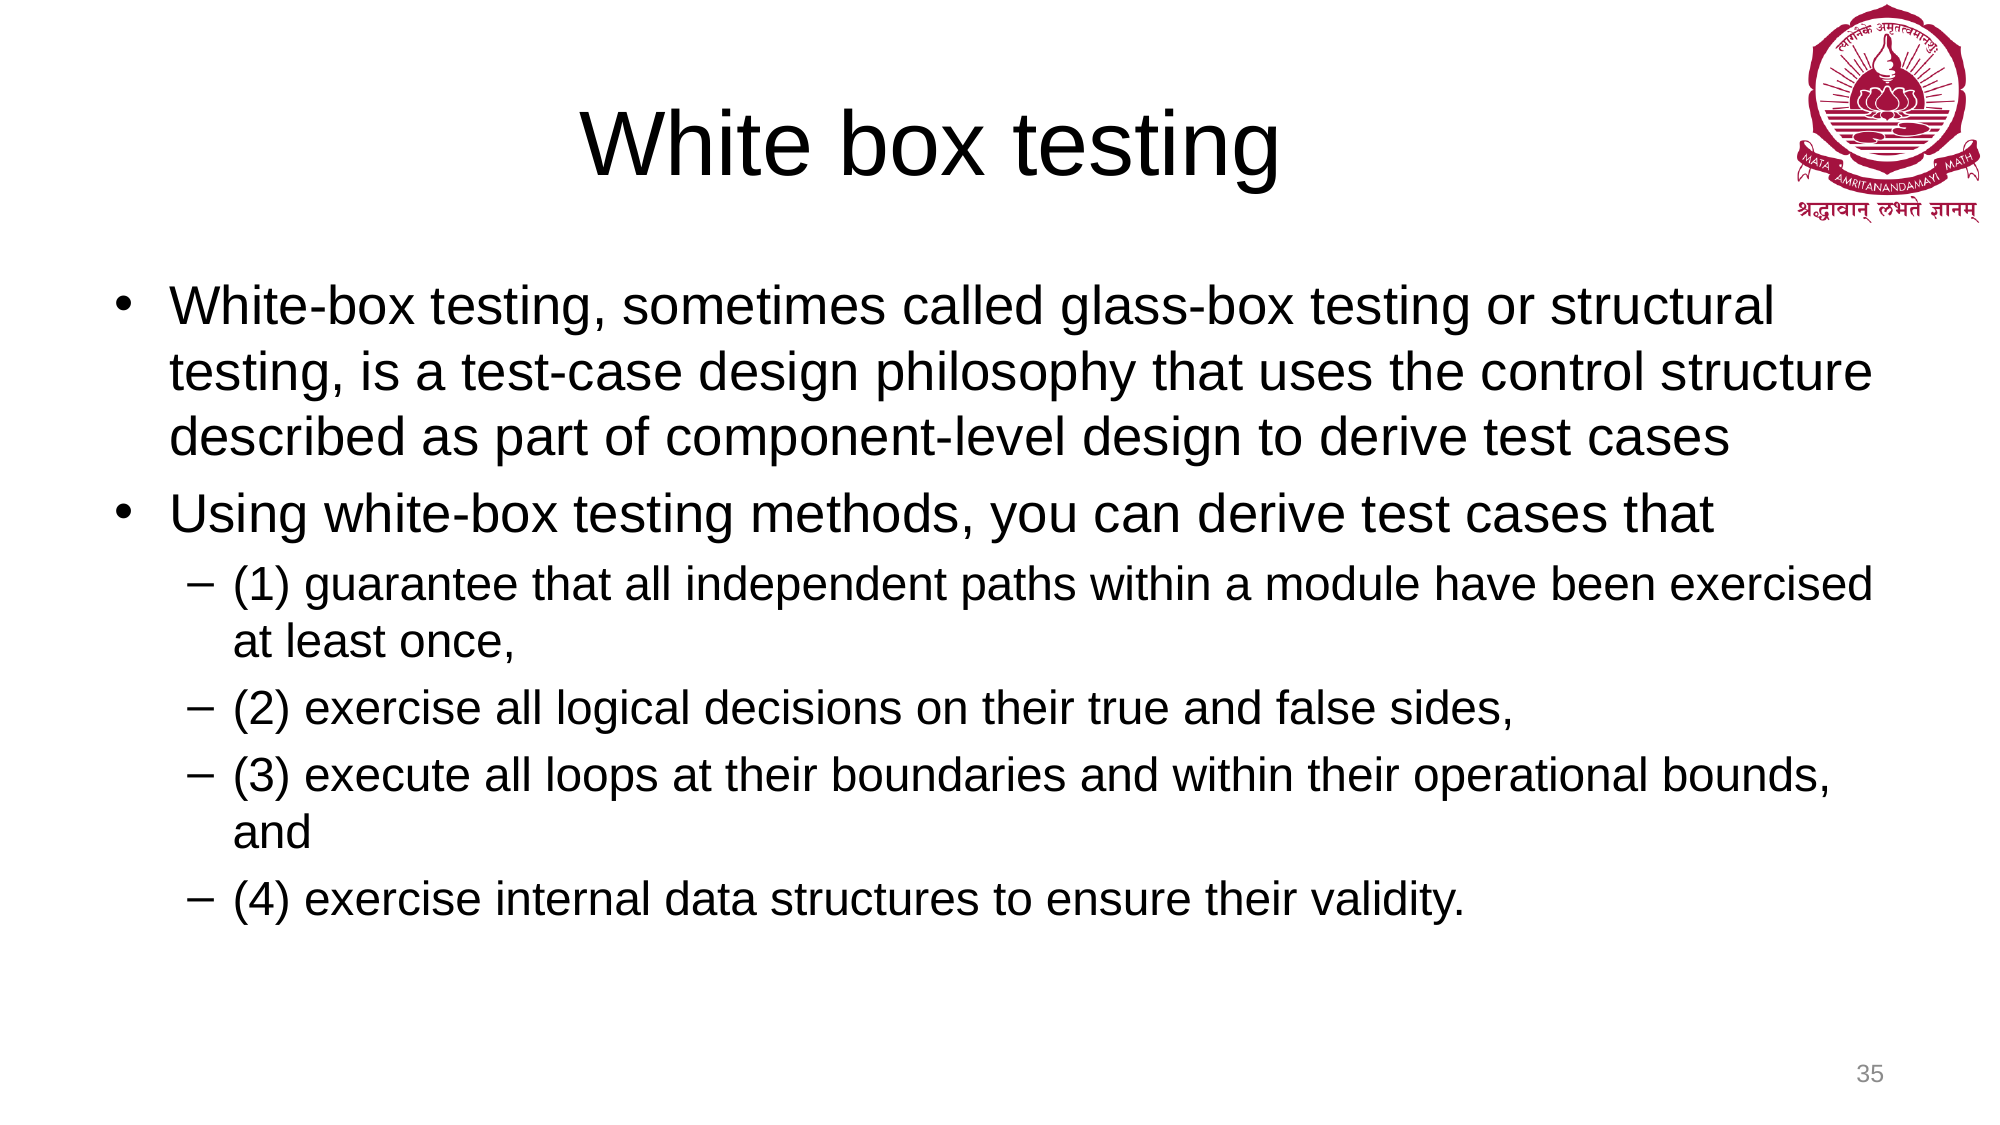

# White box testing
White-box testing, sometimes called glass-box testing or structural testing, is a test-case design philosophy that uses the control structure described as part of component-level design to derive test cases
Using white-box testing methods, you can derive test cases that
(1) guarantee that all independent paths within a module have been exercised at least once,
(2) exercise all logical decisions on their true and false sides,
(3) execute all loops at their boundaries and within their operational bounds, and
(4) exercise internal data structures to ensure their validity.
35